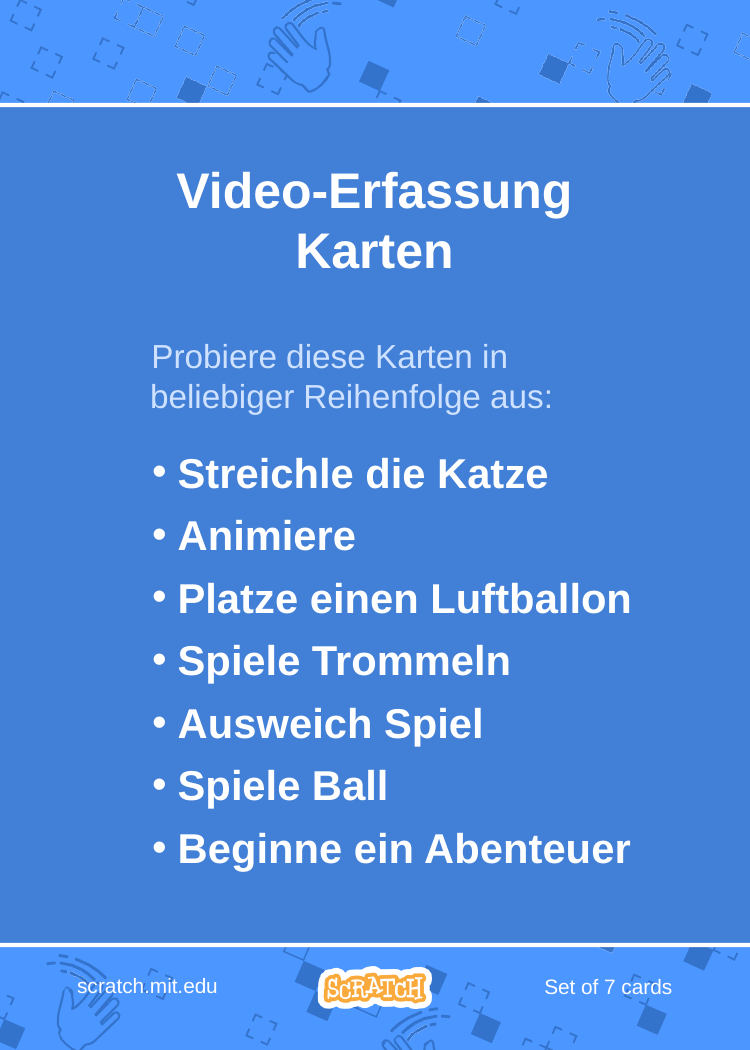

# Video-Erfassung Karten

Probiere diese Karten in beliebiger Reihenfolge aus:
Streichle die Katze
Animiere
Platze einen Luftballon
Spiele Trommeln
Ausweich Spiel
Spiele Ball
Beginne ein Abenteuer

scratch.mit.edu

Set of 7 cards